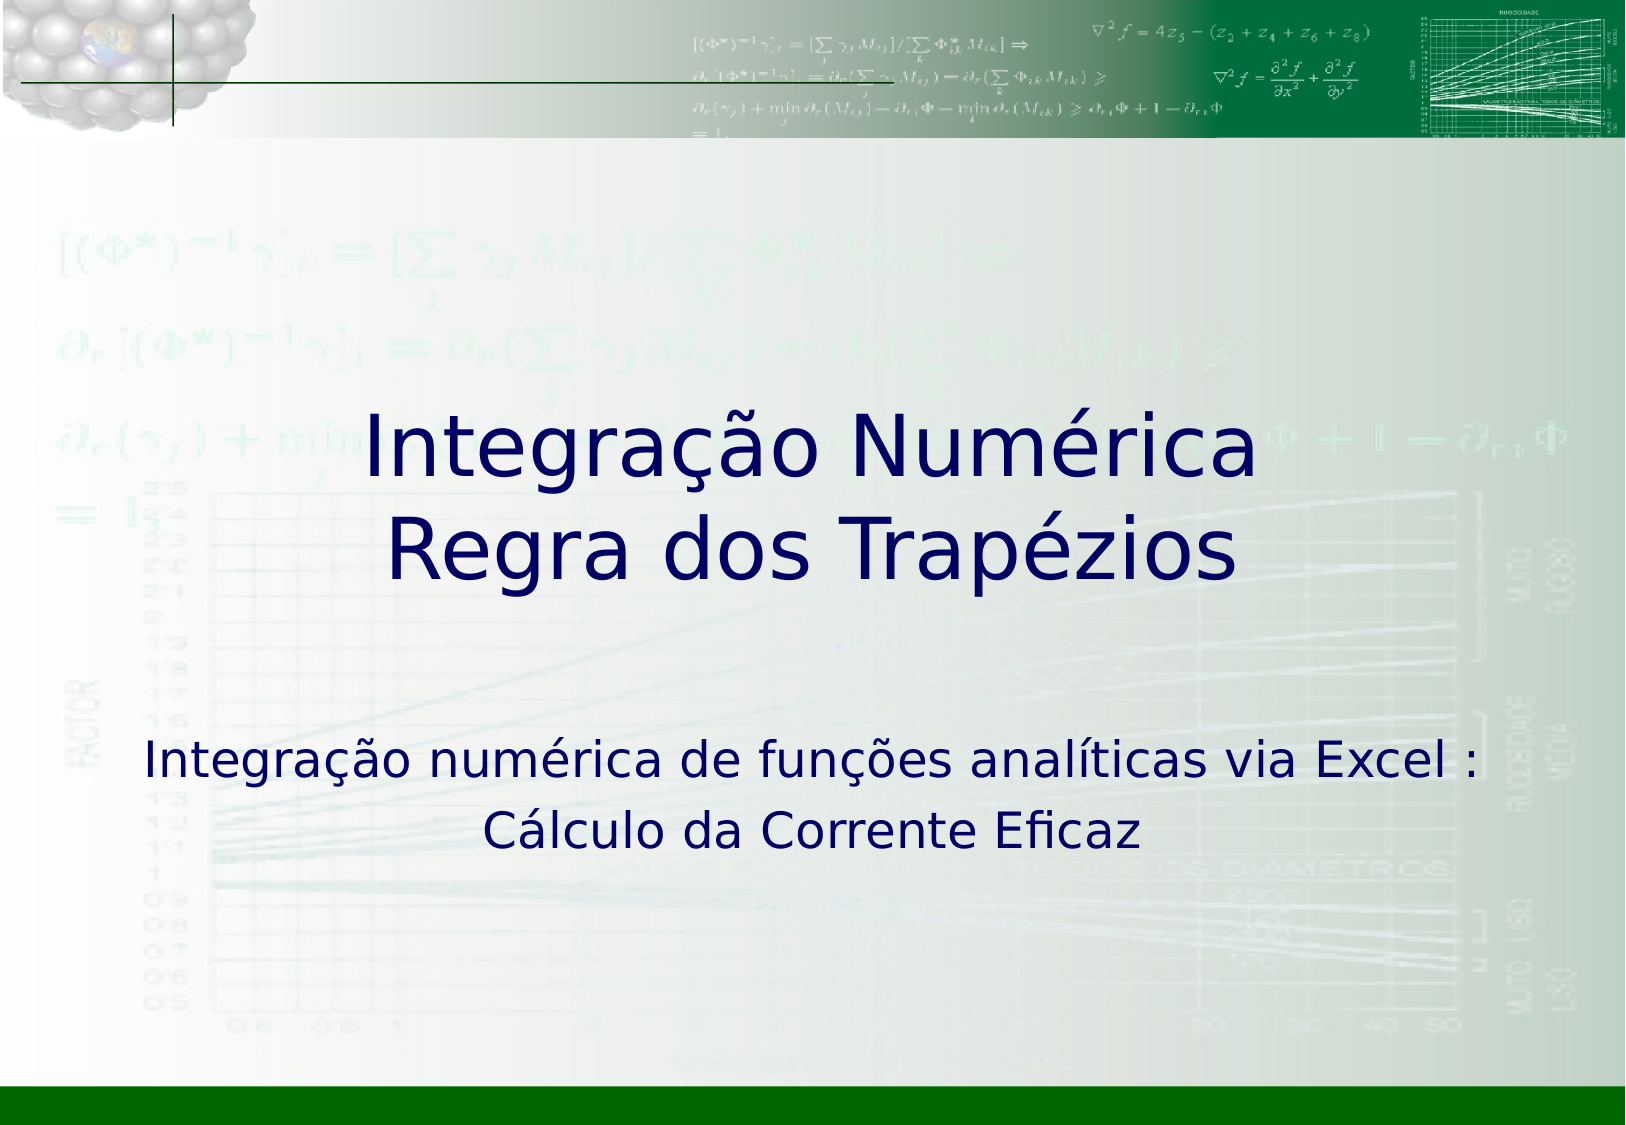

# Integração Numérica Regra dos Trapézios

Integração numérica de funções analíticas via Excel : Cálculo da Corrente Eficaz